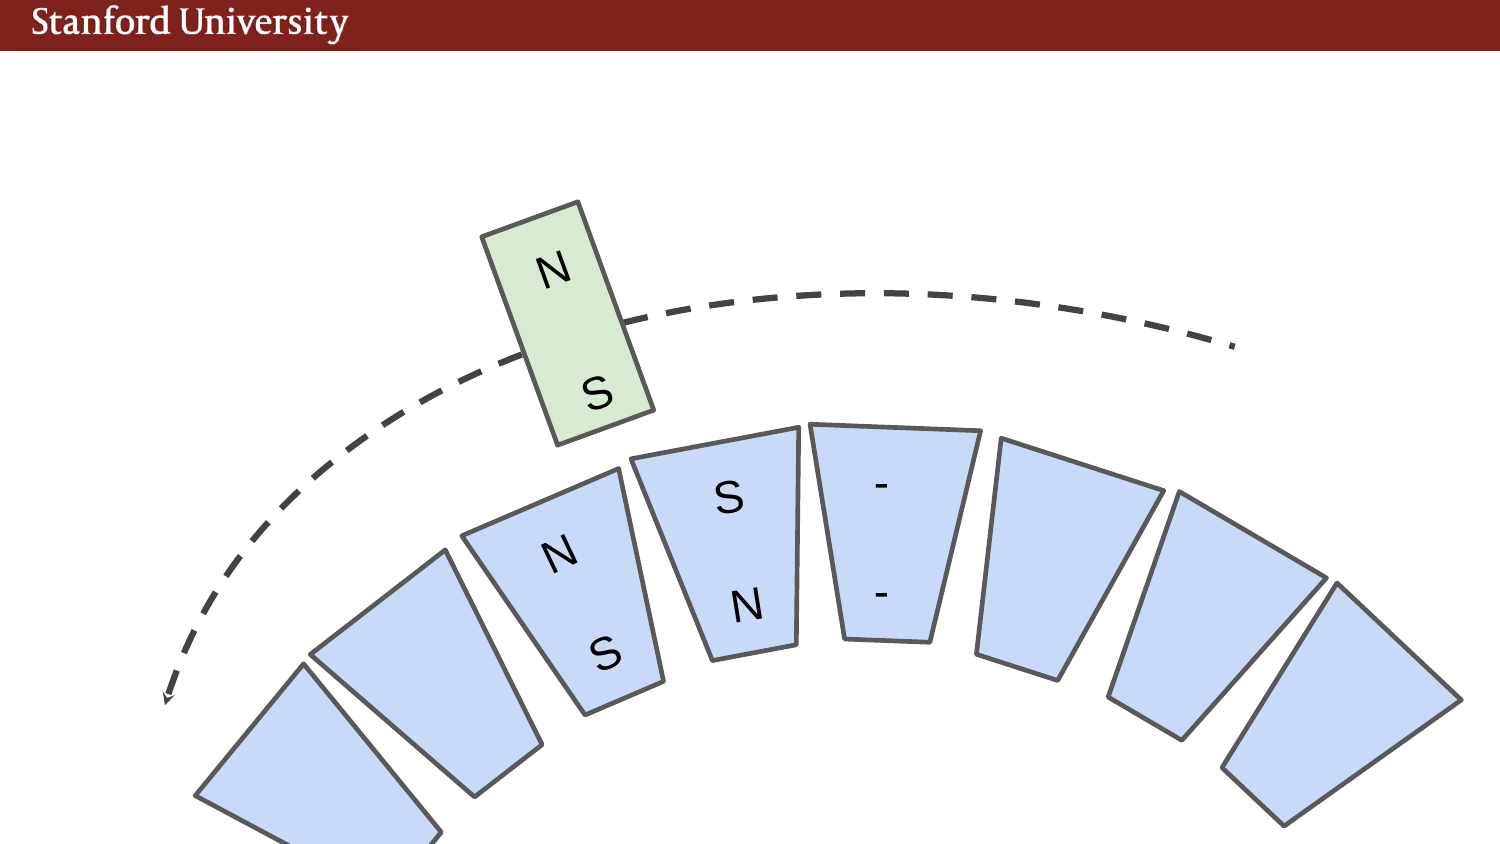

N
S

-

S

N

-

N

S